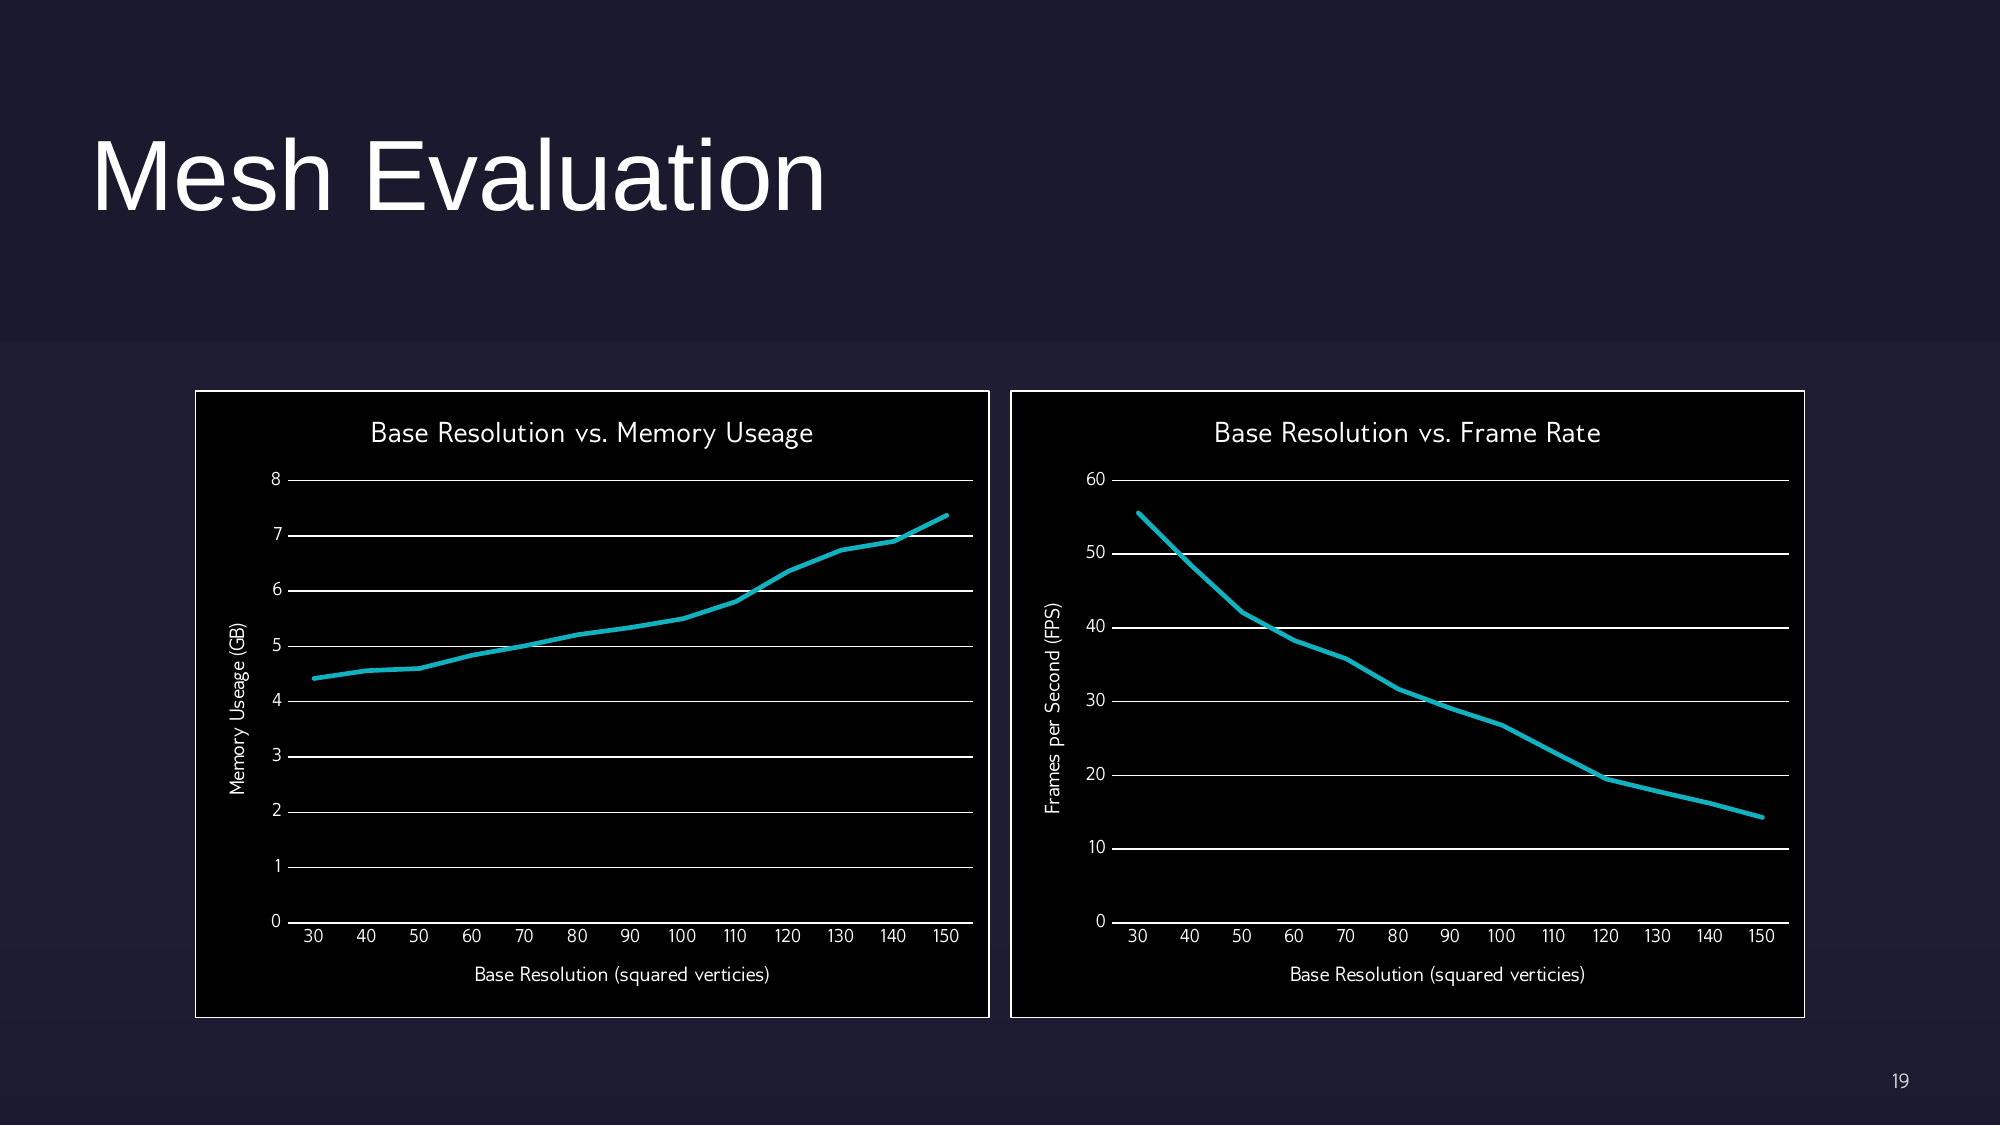

Mesh Evaluation

### Chart: Base Resolution vs. Memory Useage

| Category | Memory Useage |
|---|---|
| 30 | 4.42 |
| 40 | 4.56 |
| 50 | 4.6 |
| 60 | 4.84 |
| 70 | 5.01 |
| 80 | 5.21 |
| 90 | 5.34 |
| 100 | 5.5 |
| 110 | 5.81 |
| 120 | 6.36 |
| 130 | 6.74 |
| 140 | 6.9 |
| 150 | 7.37 |

### Chart: Base Resolution vs. Frame Rate

| Category | Frame Rate |
|---|---|
| 30 | 55.6 |
| 40 | 48.6 |
| 50 | 42.1 |
| 60 | 38.3 |
| 70 | 35.8 |
| 80 | 31.7 |
| 90 | 29.1 |
| 100 | 26.8 |
| 110 | 23.1 |
| 120 | 19.5 |
| 130 | 17.81 |
| 140 | 16.2 |
| 150 | 14.3 |

19